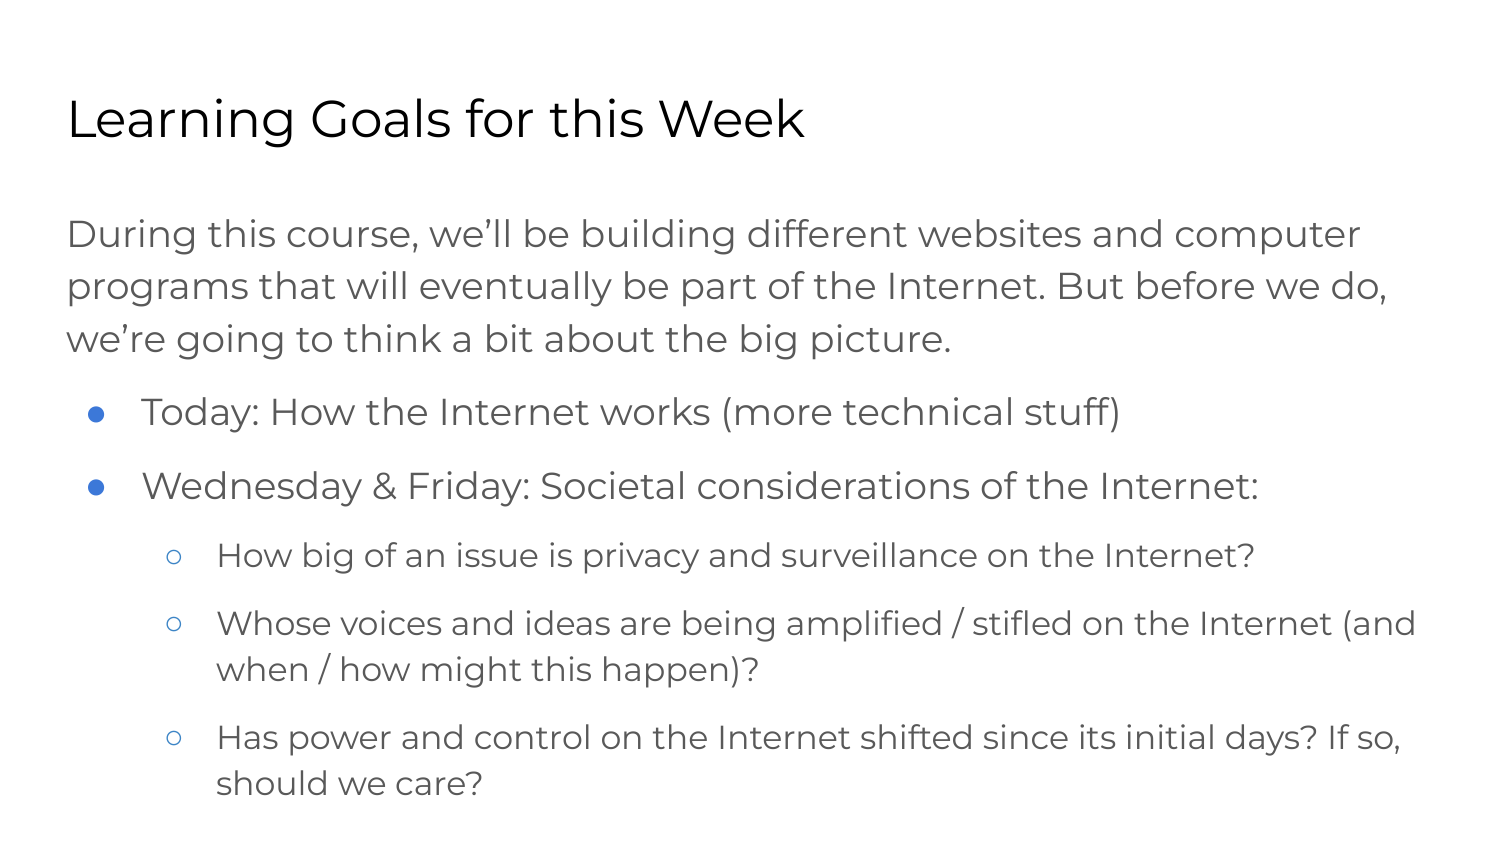

# Learning Goals for this Week
During this course, we’ll be building different websites and computer programs that will eventually be part of the Internet. But before we do, we’re going to think a bit about the big picture.
Today: How the Internet works (more technical stuff)
Wednesday & Friday: Societal considerations of the Internet:
How big of an issue is privacy and surveillance on the Internet?
Whose voices and ideas are being amplified / stifled on the Internet (and when / how might this happen)?
Has power and control on the Internet shifted since its initial days? If so, should we care?